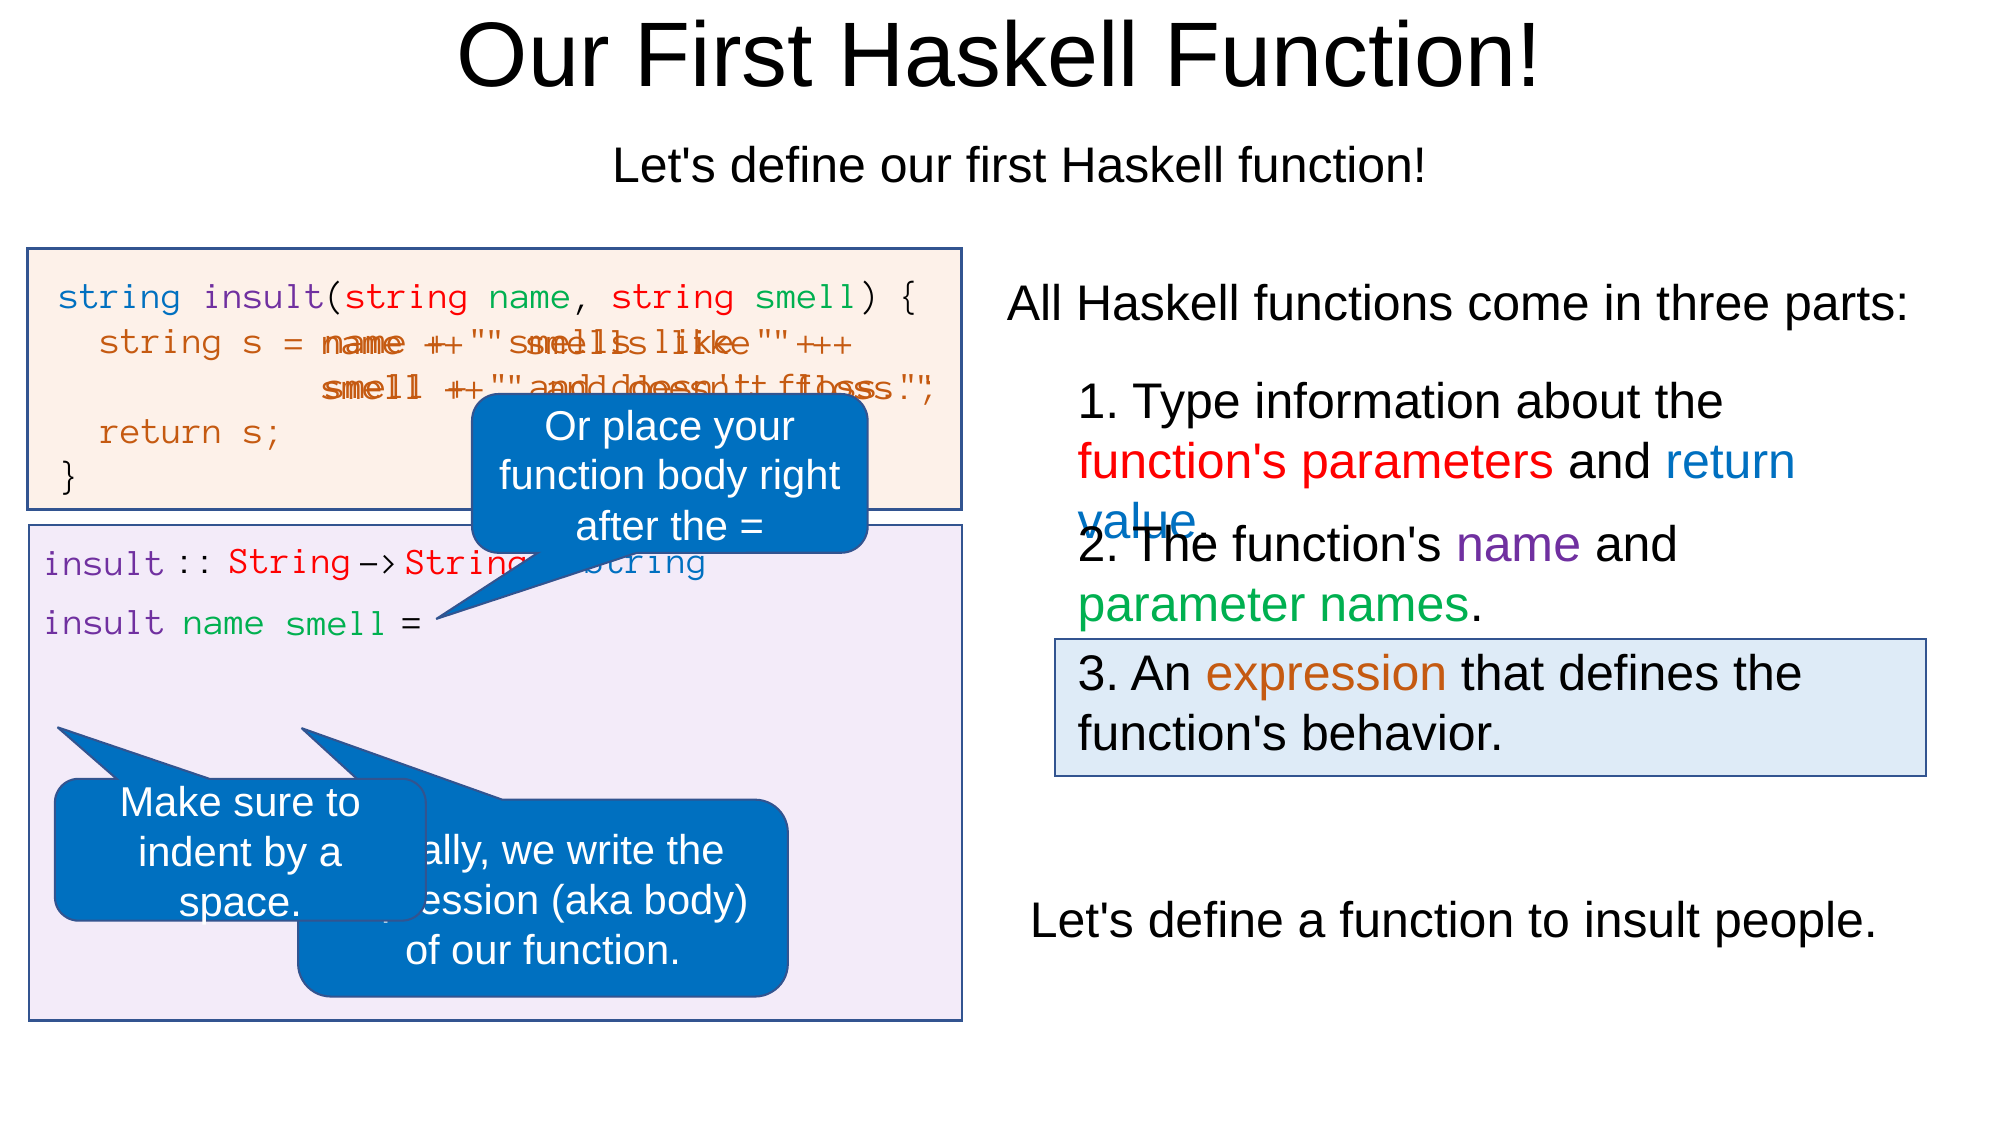

Our First Haskell Function!
Let's define our first Haskell function!

All Haskell functions come in three parts:
string insult(string name, string smell) {
  string s = name + " smells like " +
             smell + " and doesn't floss.";
  return s;
}
name ++ " smells like " ++
smell ++ " and doesn't floss."
1. Type information about the function's parameters and return value.
2. The function's name and parameter names.
3. An expression that defines the function's behavior.
Or place your function body right after the =

->
String
String
::
->
String
insult
=
insult
name
smell

Make sure to indent by a space.
Finally, we write the expression (aka body) of our function.
Let's define a function to insult people.